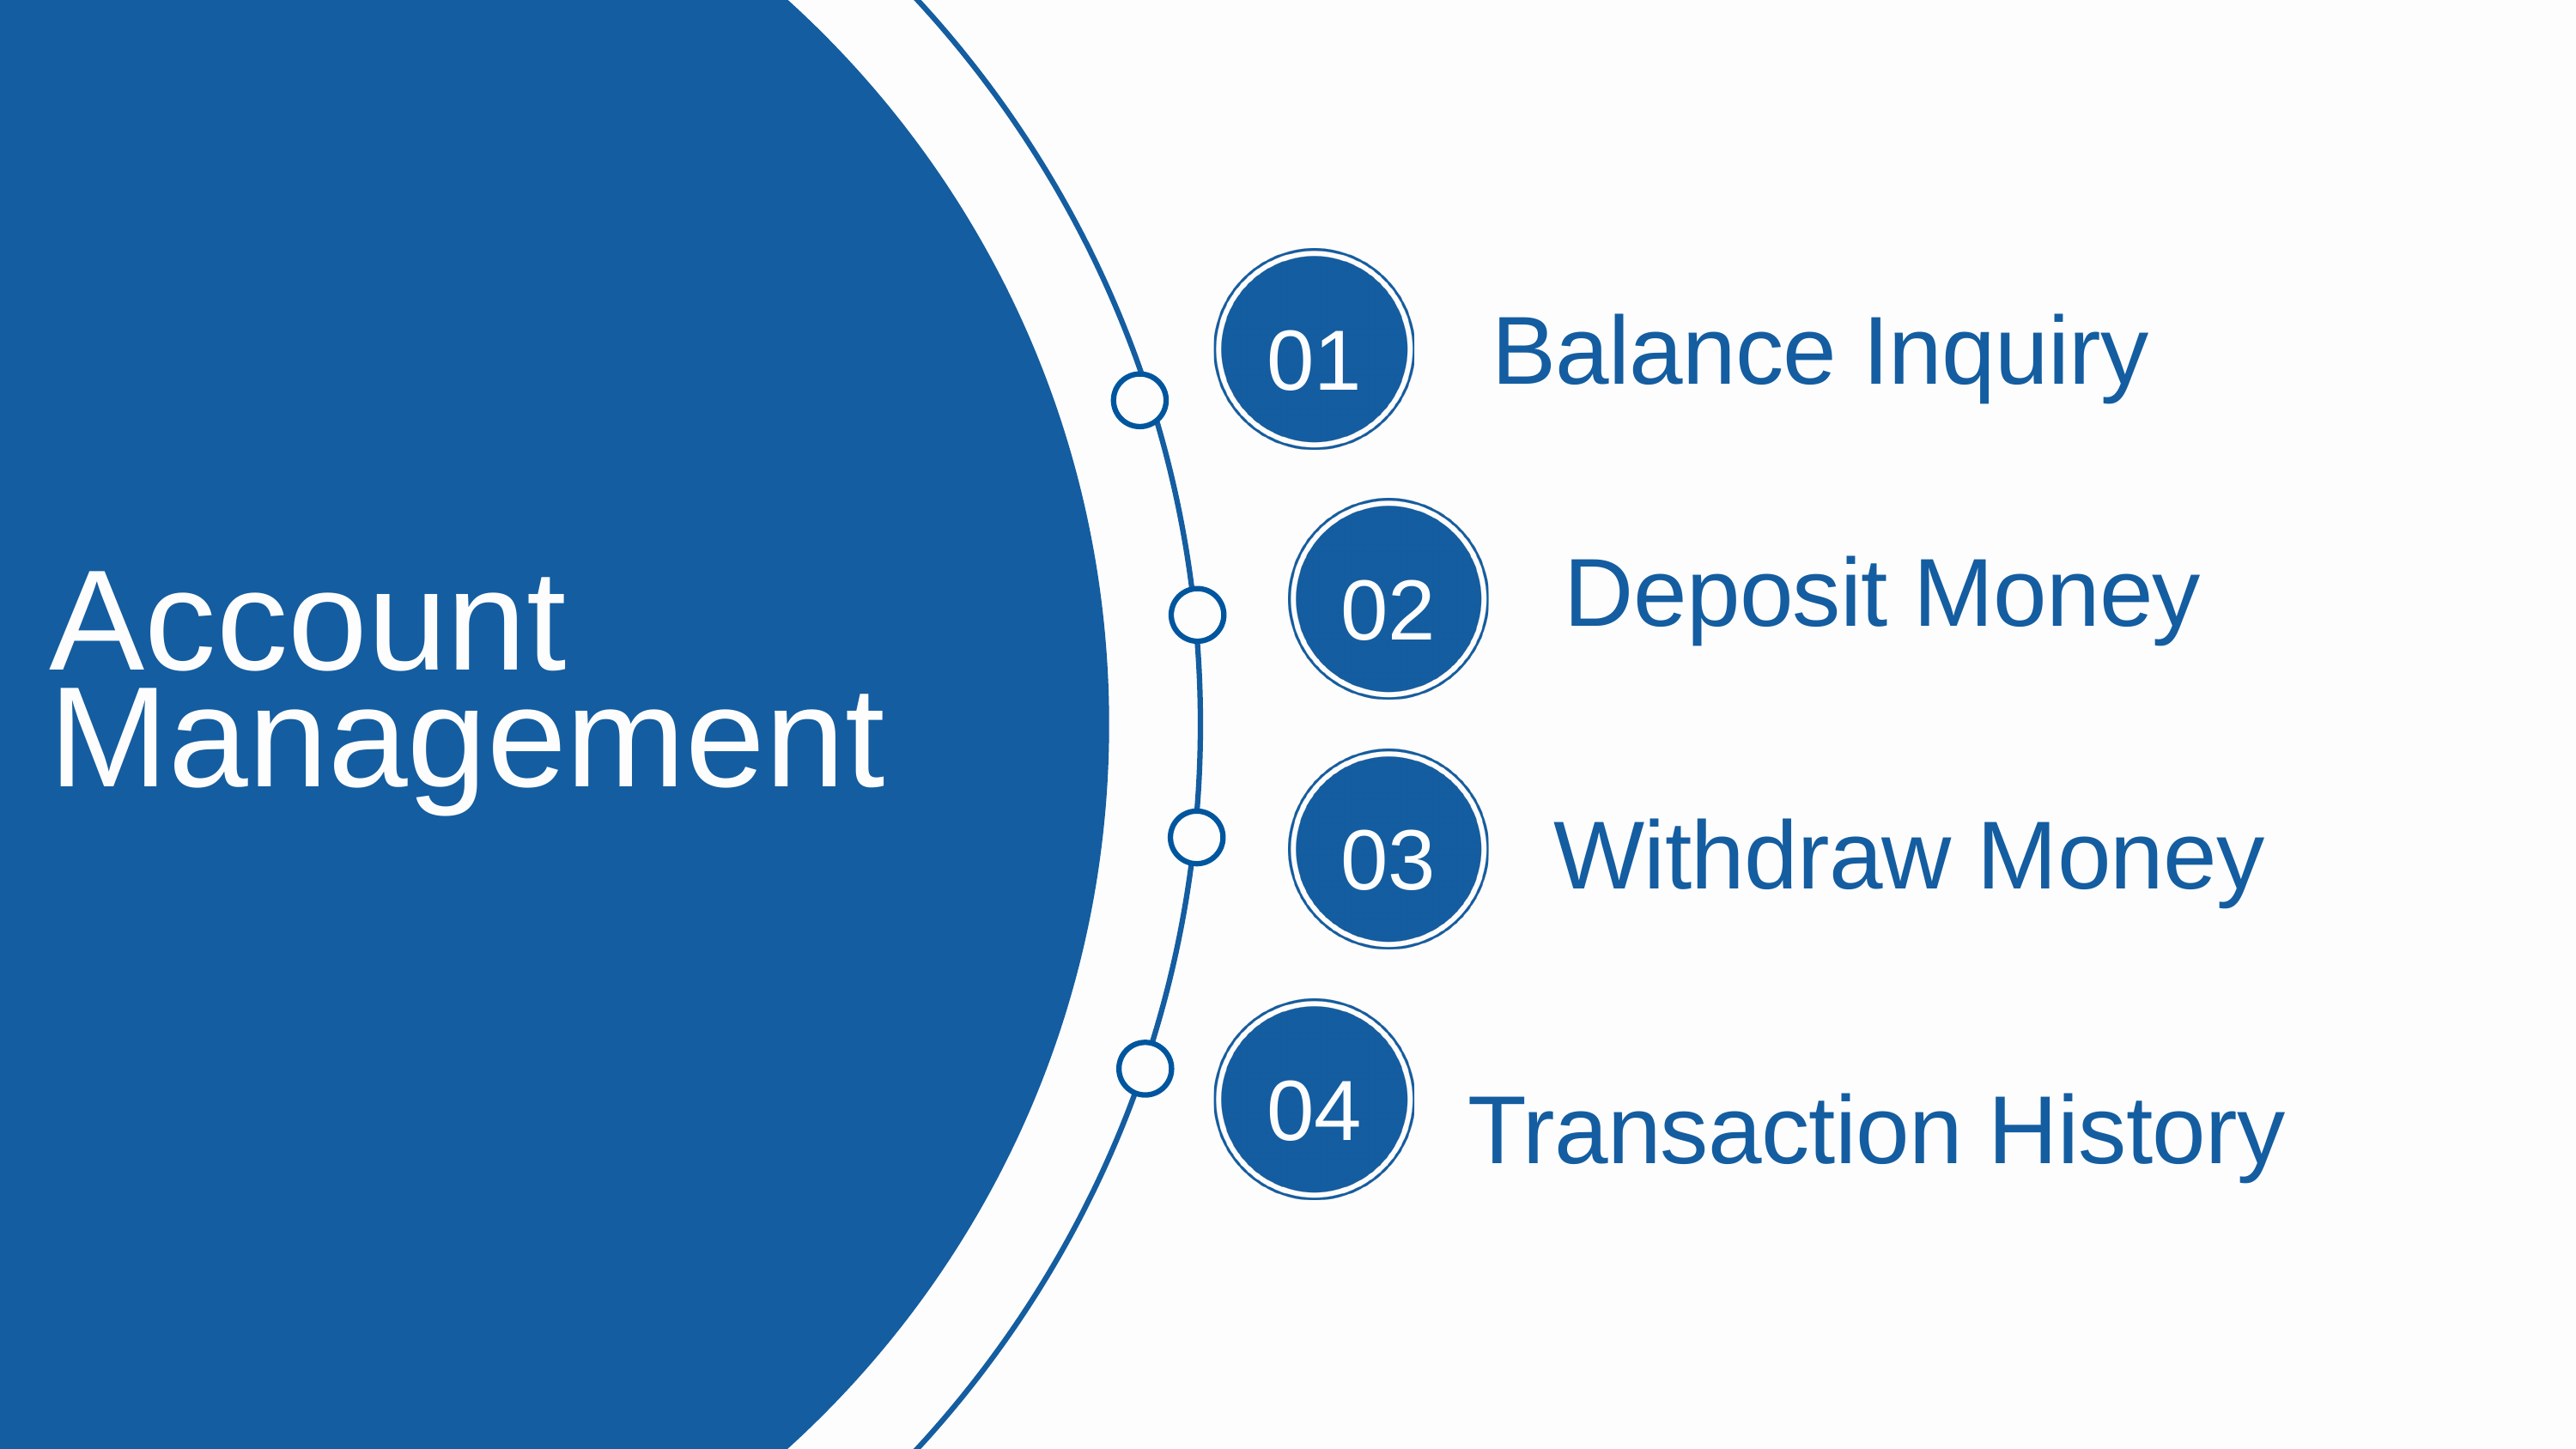

01
Balance Inquiry

02
Deposit Money

Account
Management

03
Withdraw Money

04

Transaction History